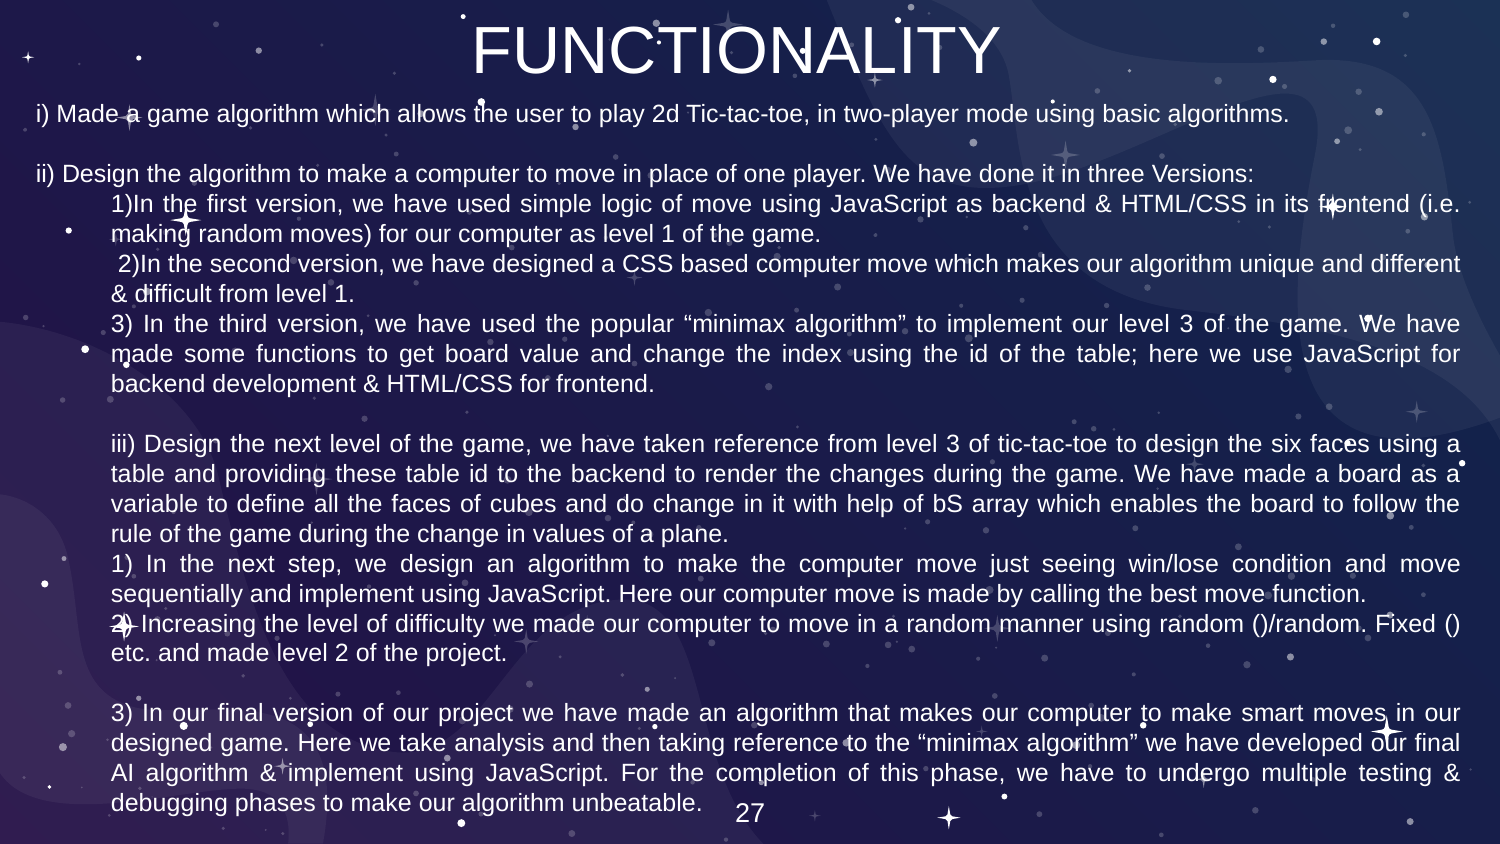

FUNCTIONALITY
i) Made a game algorithm which allows the user to play 2d Tic-tac-toe, in two-player mode using basic algorithms.
ii) Design the algorithm to make a computer to move in place of one player. We have done it in three Versions:
1)In the first version, we have used simple logic of move using JavaScript as backend & HTML/CSS in its frontend (i.e. making random moves) for our computer as level 1 of the game.
 2)In the second version, we have designed a CSS based computer move which makes our algorithm unique and different & difficult from level 1.
3) In the third version, we have used the popular “minimax algorithm” to implement our level 3 of the game. We have made some functions to get board value and change the index using the id of the table; here we use JavaScript for backend development & HTML/CSS for frontend.
iii) Design the next level of the game, we have taken reference from level 3 of tic-tac-toe to design the six faces using a table and providing these table id to the backend to render the changes during the game. We have made a board as a variable to define all the faces of cubes and do change in it with help of bS array which enables the board to follow the rule of the game during the change in values of a plane.
1) In the next step, we design an algorithm to make the computer move just seeing win/lose condition and move sequentially and implement using JavaScript. Here our computer move is made by calling the best move function.
2) Increasing the level of difficulty we made our computer to move in a random manner using random ()/random. Fixed () etc. and made level 2 of the project.

3) In our final version of our project we have made an algorithm that makes our computer to make smart moves in our designed game. Here we take analysis and then taking reference to the “minimax algorithm” we have developed our final AI algorithm & implement using JavaScript. For the completion of this phase, we have to undergo multiple testing & debugging phases to make our algorithm unbeatable.

27